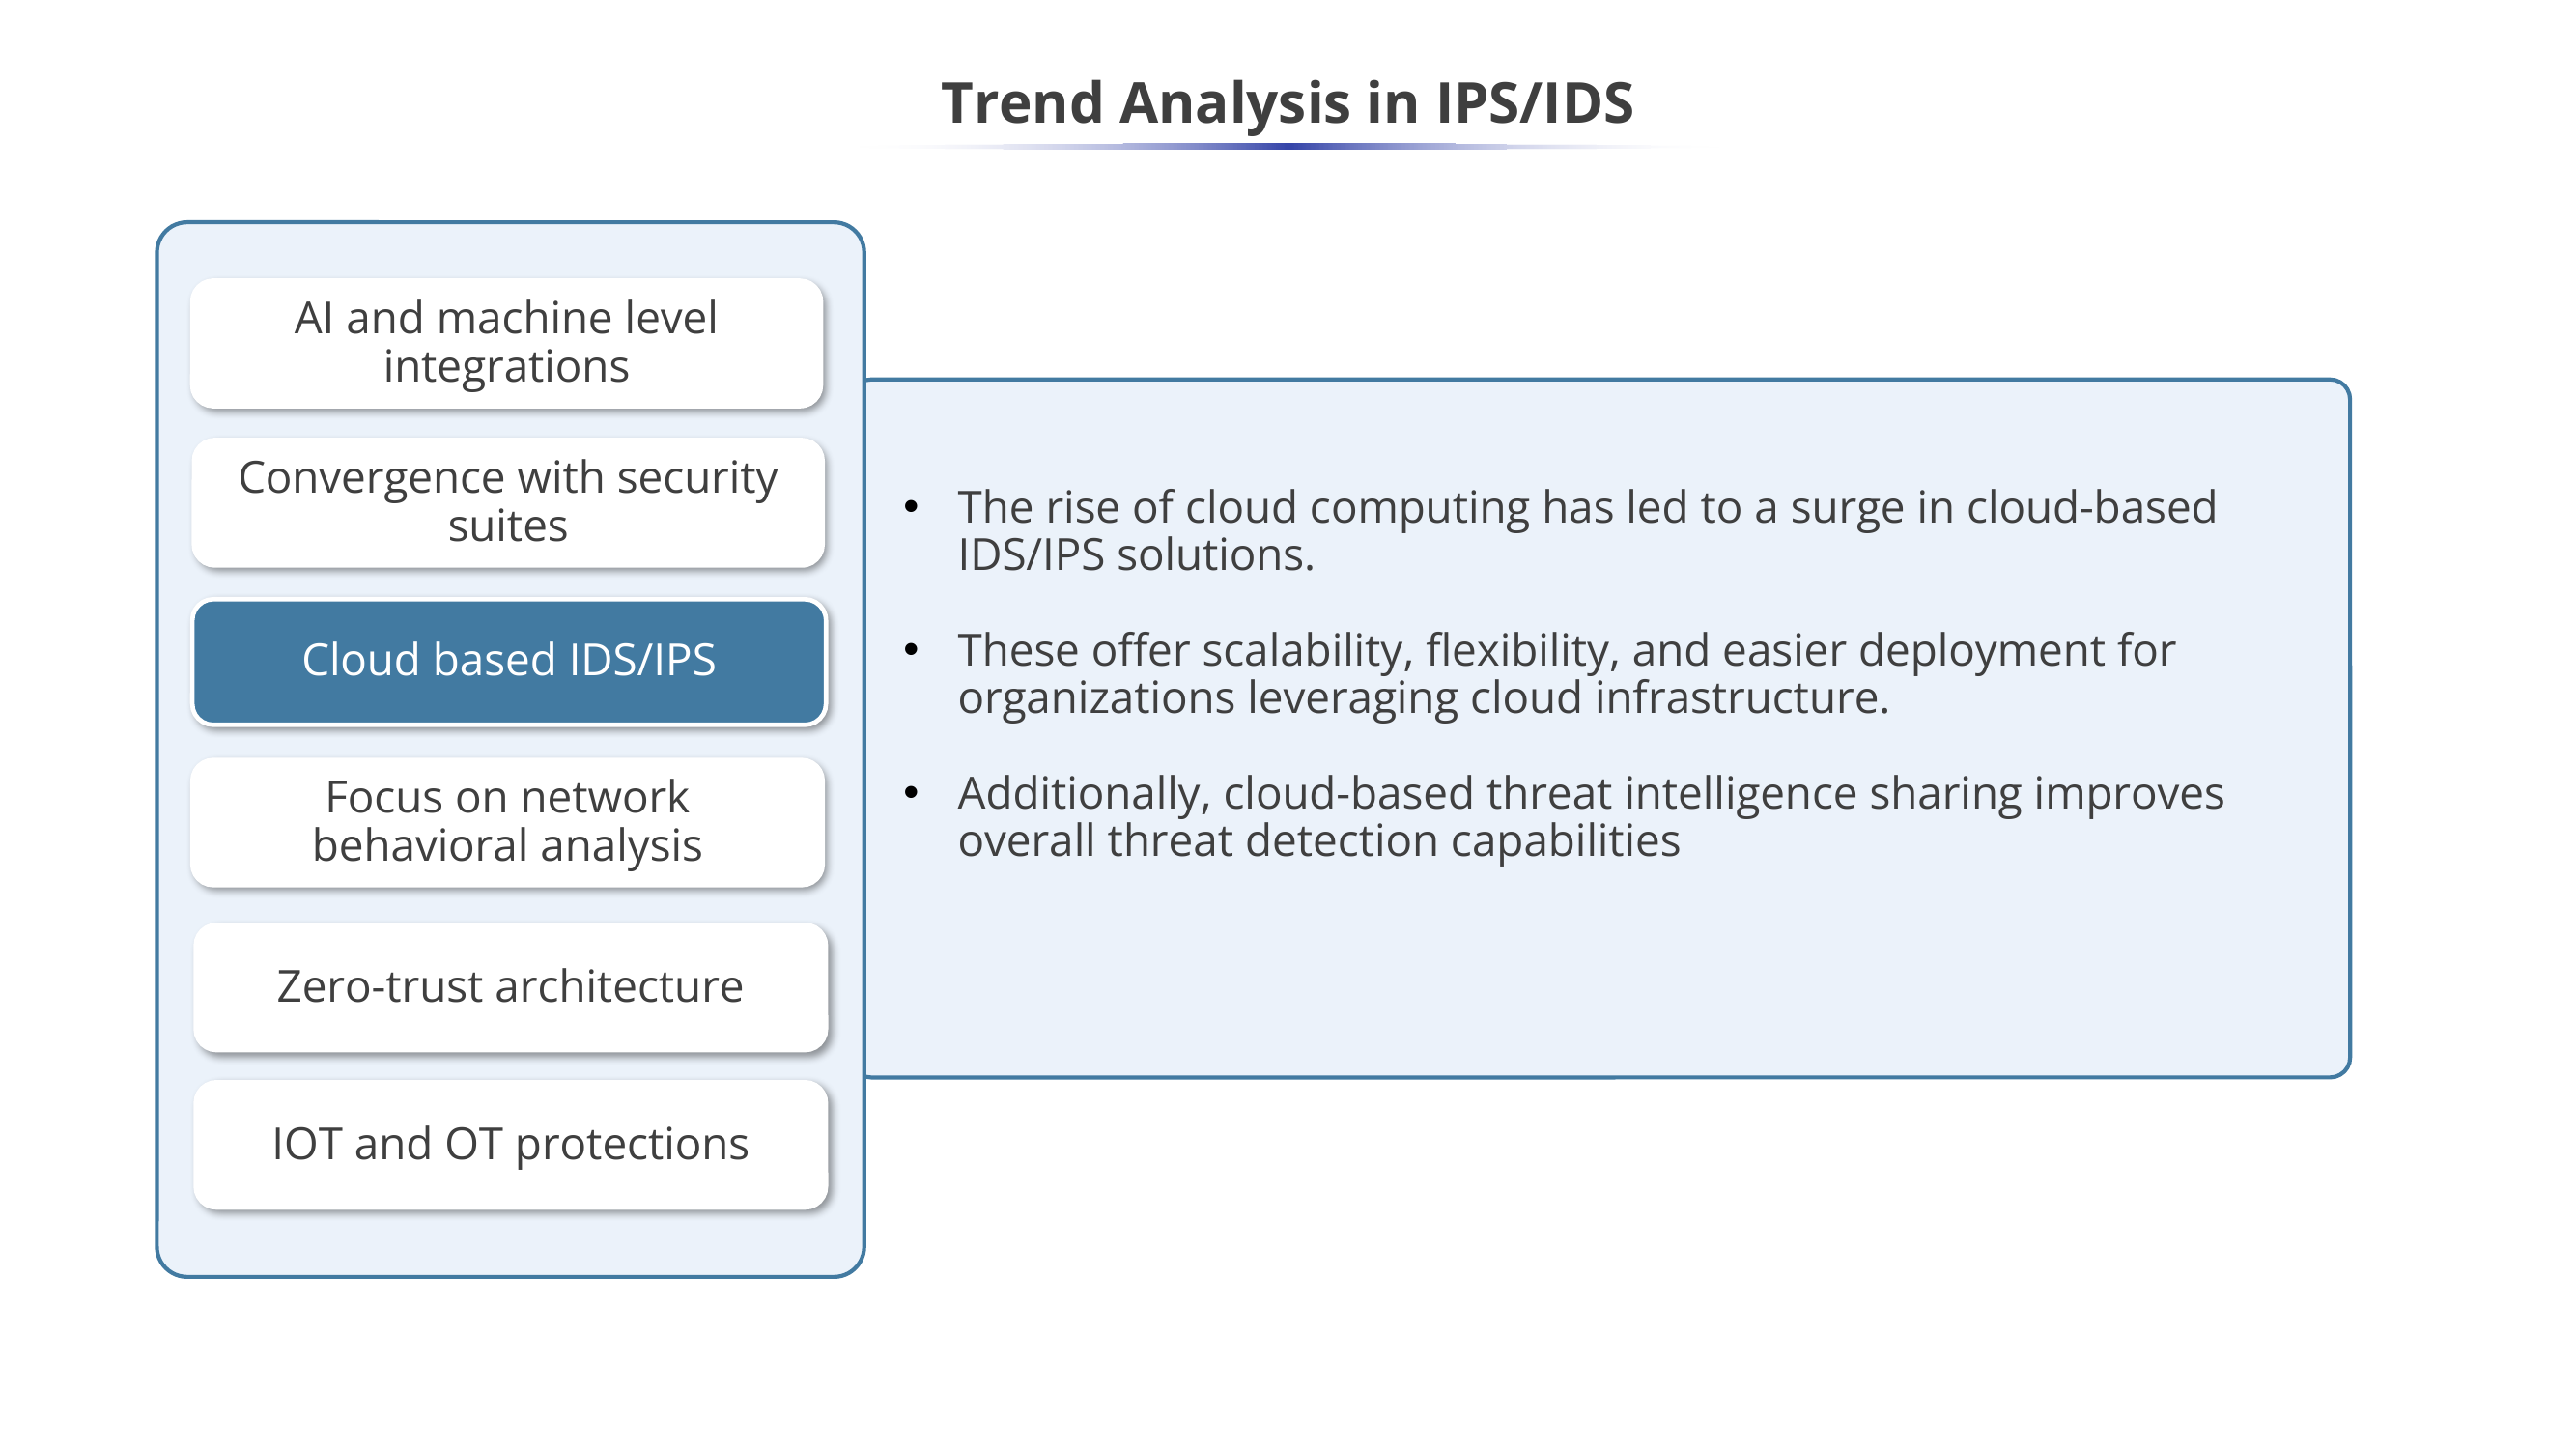

# Trend Analysis in IPS/IDS

AI and machine level integrations

The rise of cloud computing has led to a surge in cloud-based IDS/IPS solutions.

These offer scalability, flexibility, and easier deployment for organizations leveraging cloud infrastructure.

Additionally, cloud-based threat intelligence sharing improves overall threat detection capabilities
Convergence with security suites
Cloud based IDS/IPS
Focus on network behavioral analysis
Zero-trust architecture
IOT and OT protections